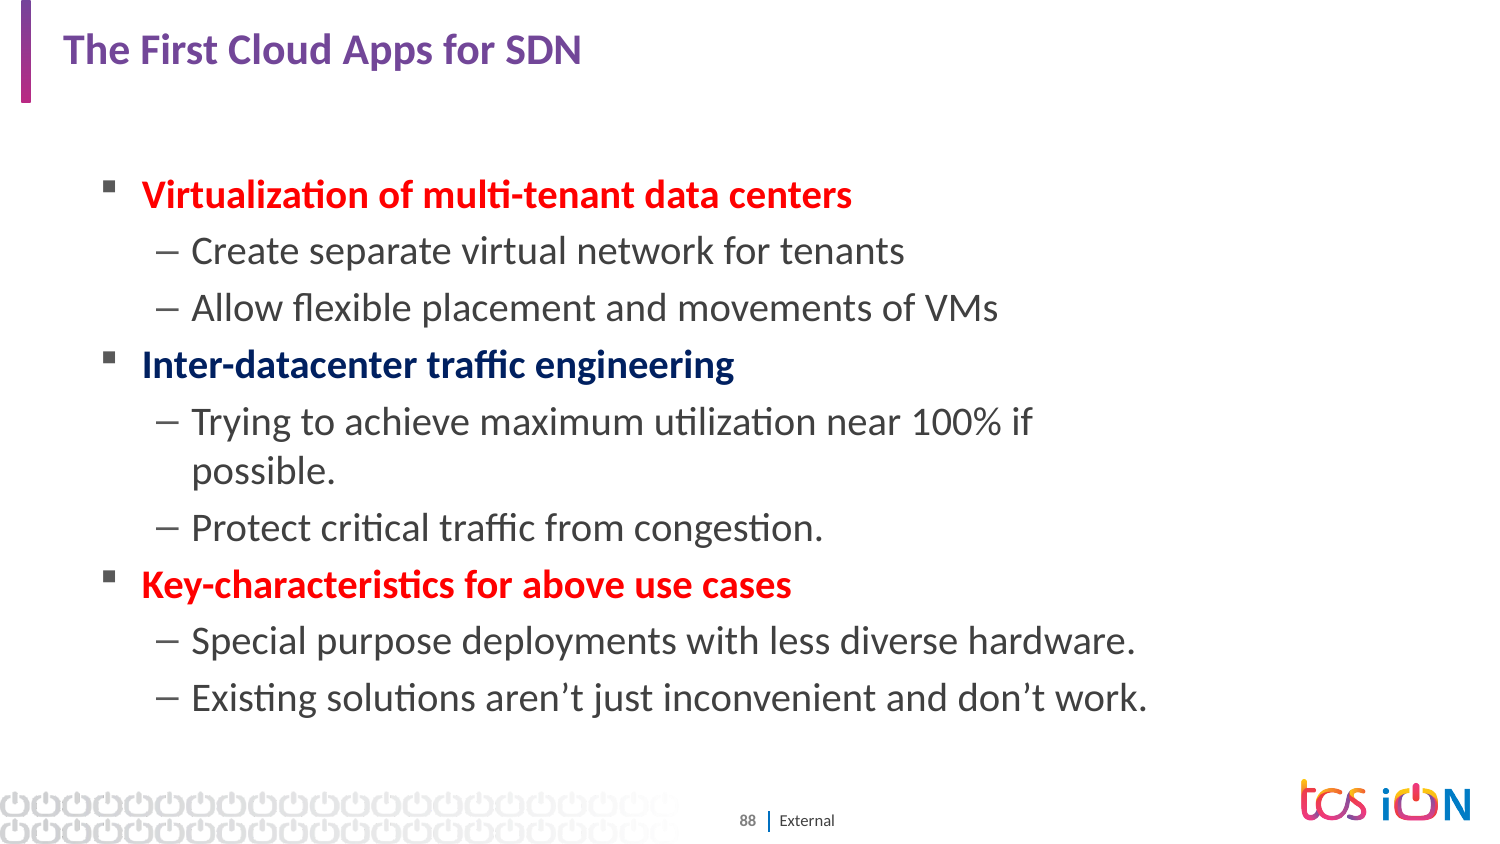

# The First Cloud Apps for SDN
Virtualization of multi-tenant data centers
Create separate virtual network for tenants
Allow flexible placement and movements of VMs
Inter-datacenter traffic engineering
Trying to achieve maximum utilization near 100% if possible.
Protect critical traffic from congestion.
Key-characteristics for above use cases
Special purpose deployments with less diverse hardware.
Existing solutions aren’t just inconvenient and don’t work.

Software Defined Network